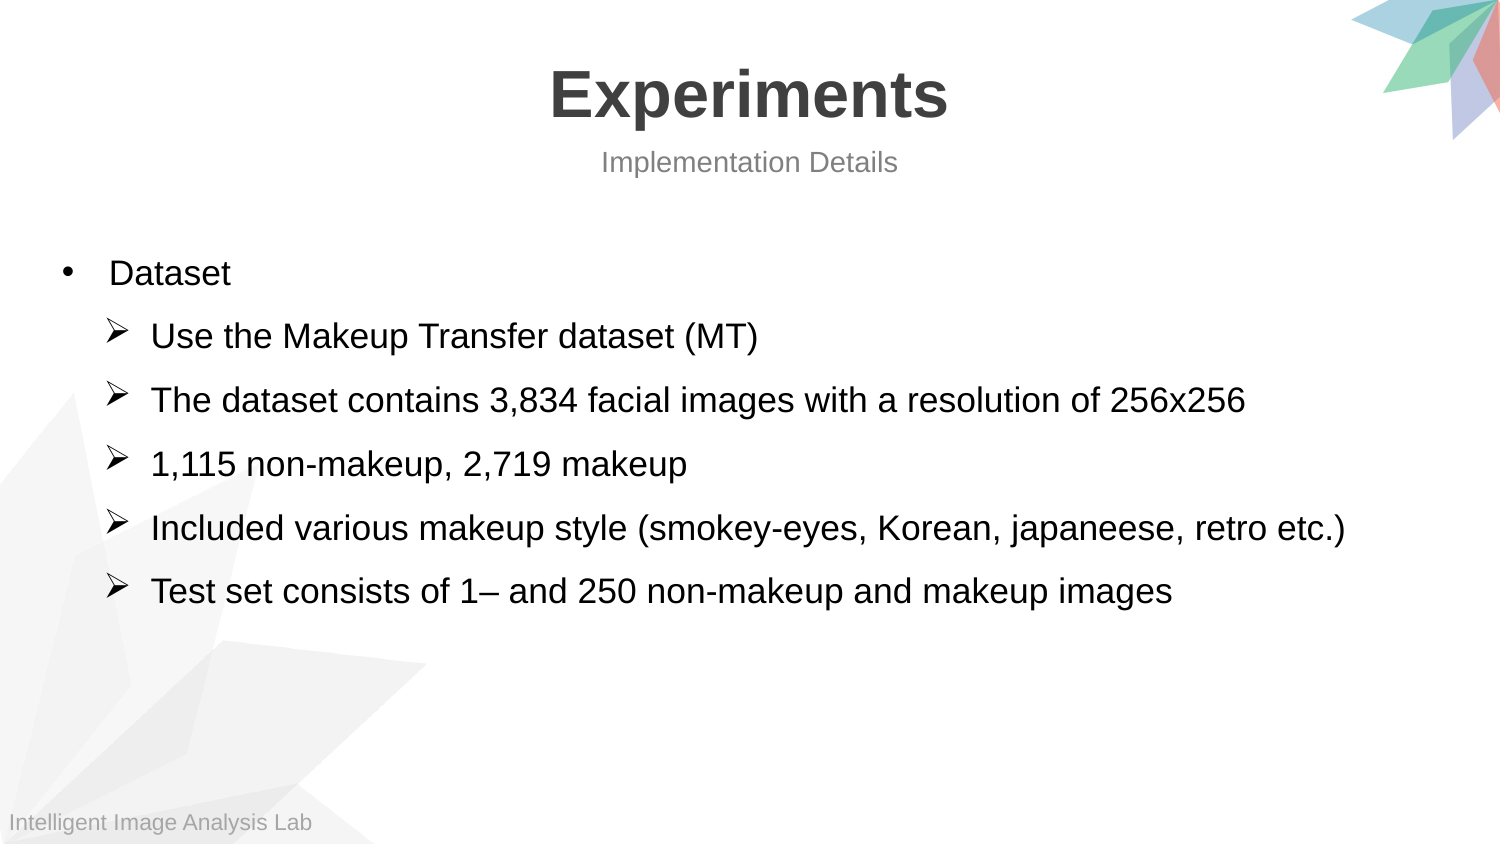

Experiments
Implementation Details
Dataset
Use the Makeup Transfer dataset (MT)
The dataset contains 3,834 facial images with a resolution of 256x256
1,115 non-makeup, 2,719 makeup
Included various makeup style (smokey-eyes, Korean, japaneese, retro etc.)
Test set consists of 1– and 250 non-makeup and makeup images